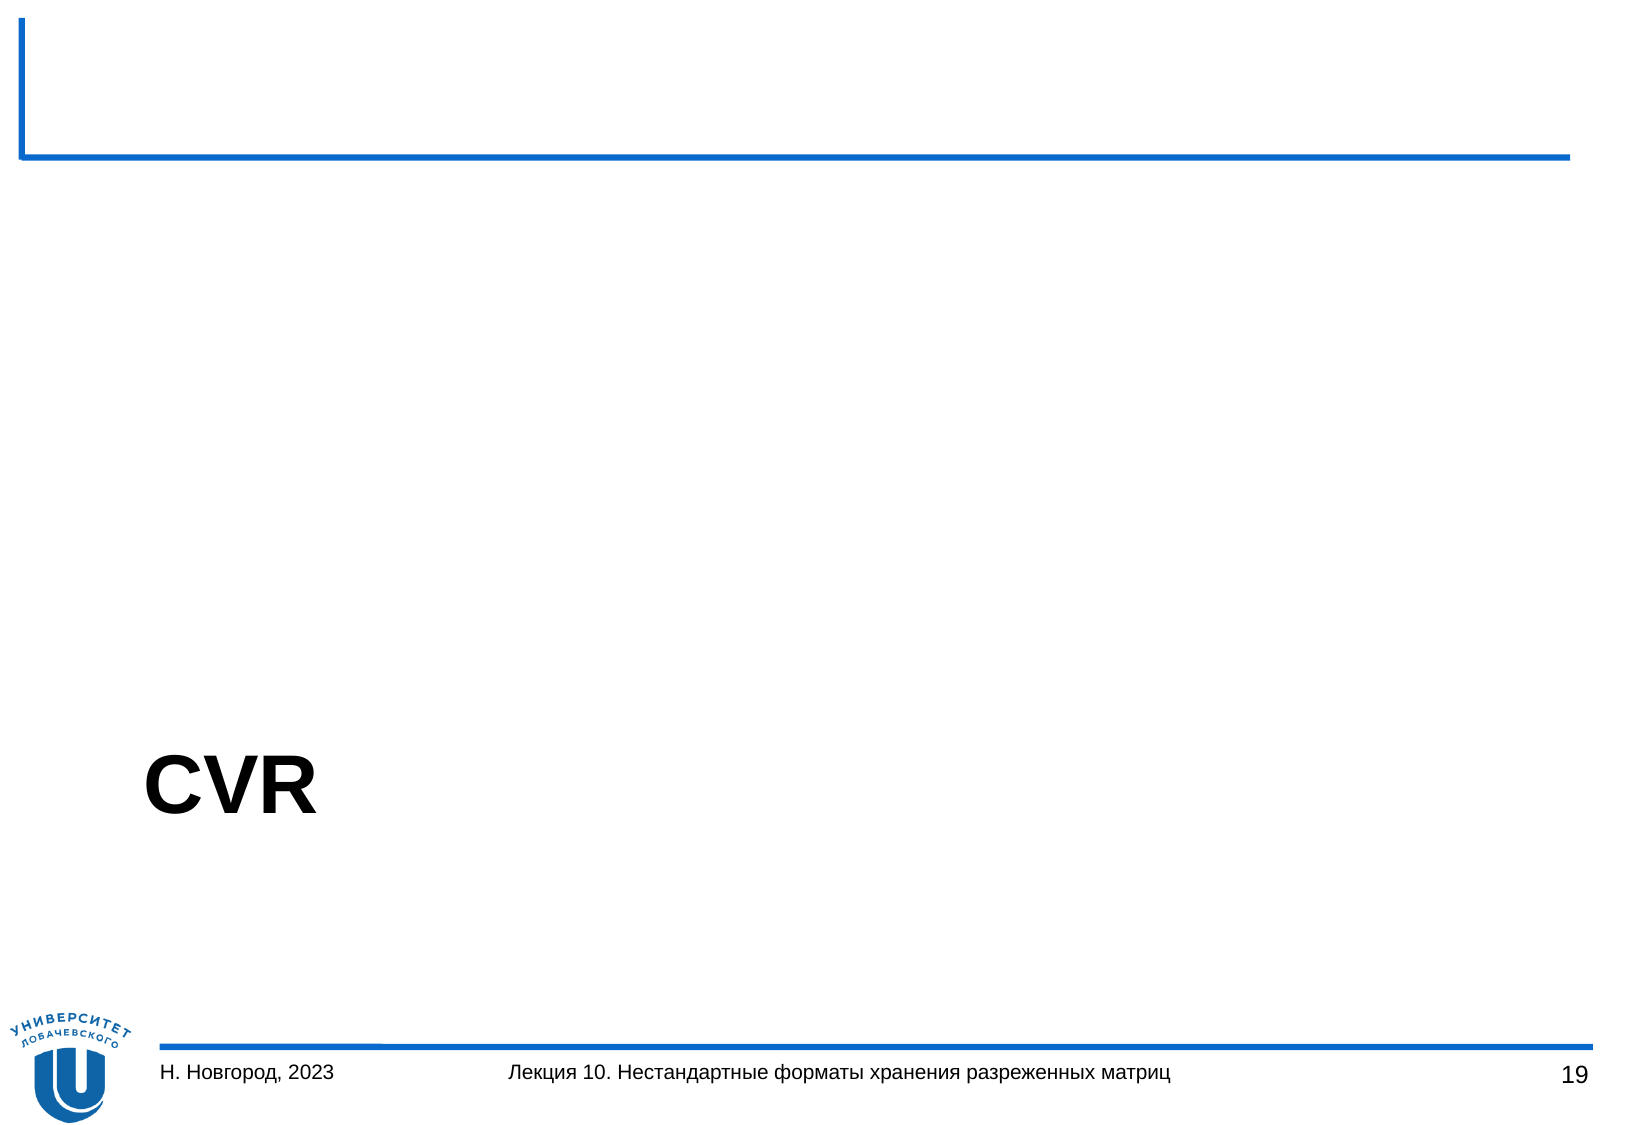

# CVR
Н. Новгород, 2023
Лекция 10. Нестандартные форматы хранения разреженных матриц
19